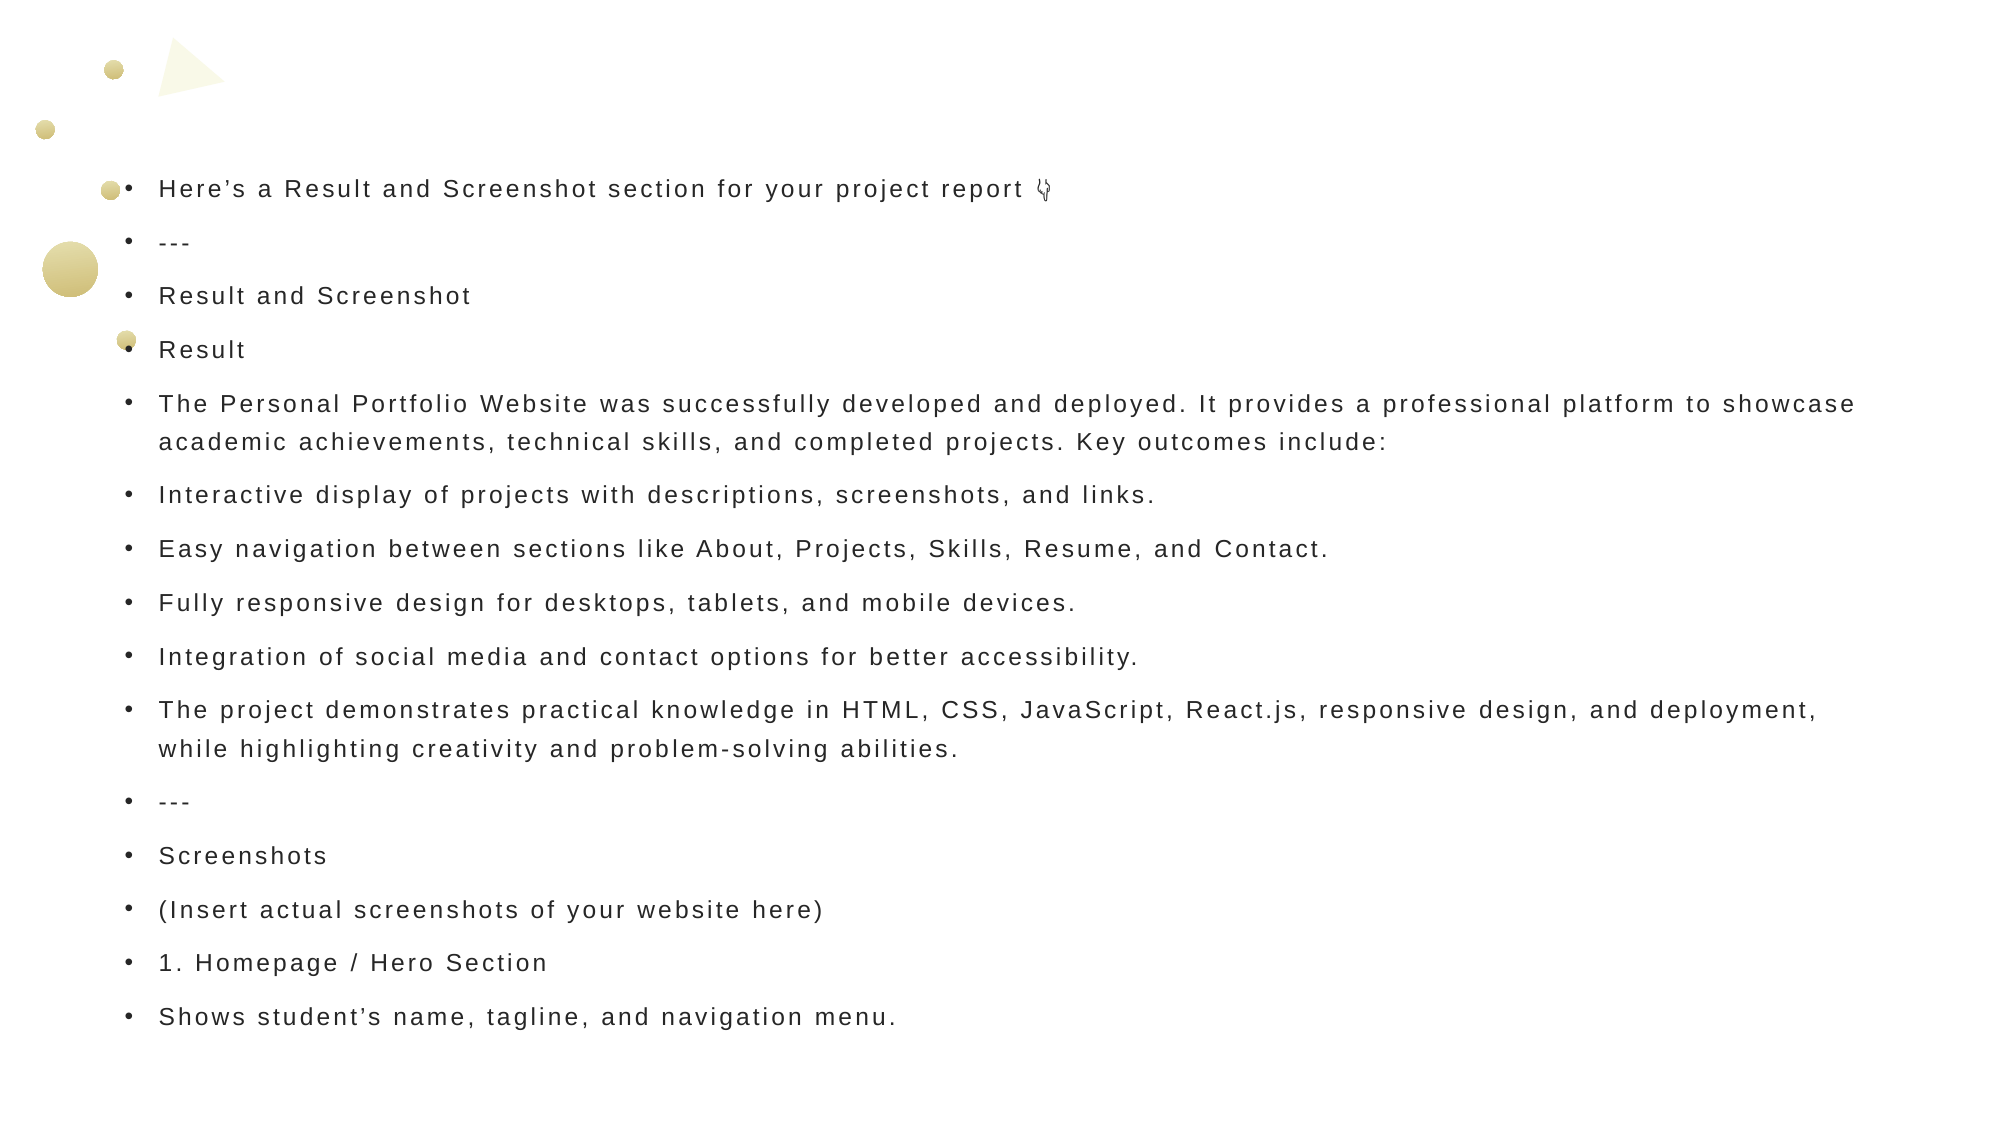

#
Here’s a Result and Screenshot section for your project report 👇
---
Result and Screenshot
Result
The Personal Portfolio Website was successfully developed and deployed. It provides a professional platform to showcase academic achievements, technical skills, and completed projects. Key outcomes include:
Interactive display of projects with descriptions, screenshots, and links.
Easy navigation between sections like About, Projects, Skills, Resume, and Contact.
Fully responsive design for desktops, tablets, and mobile devices.
Integration of social media and contact options for better accessibility.
The project demonstrates practical knowledge in HTML, CSS, JavaScript, React.js, responsive design, and deployment, while highlighting creativity and problem-solving abilities.
---
Screenshots
(Insert actual screenshots of your website here)
1. Homepage / Hero Section
Shows student’s name, tagline, and navigation menu.